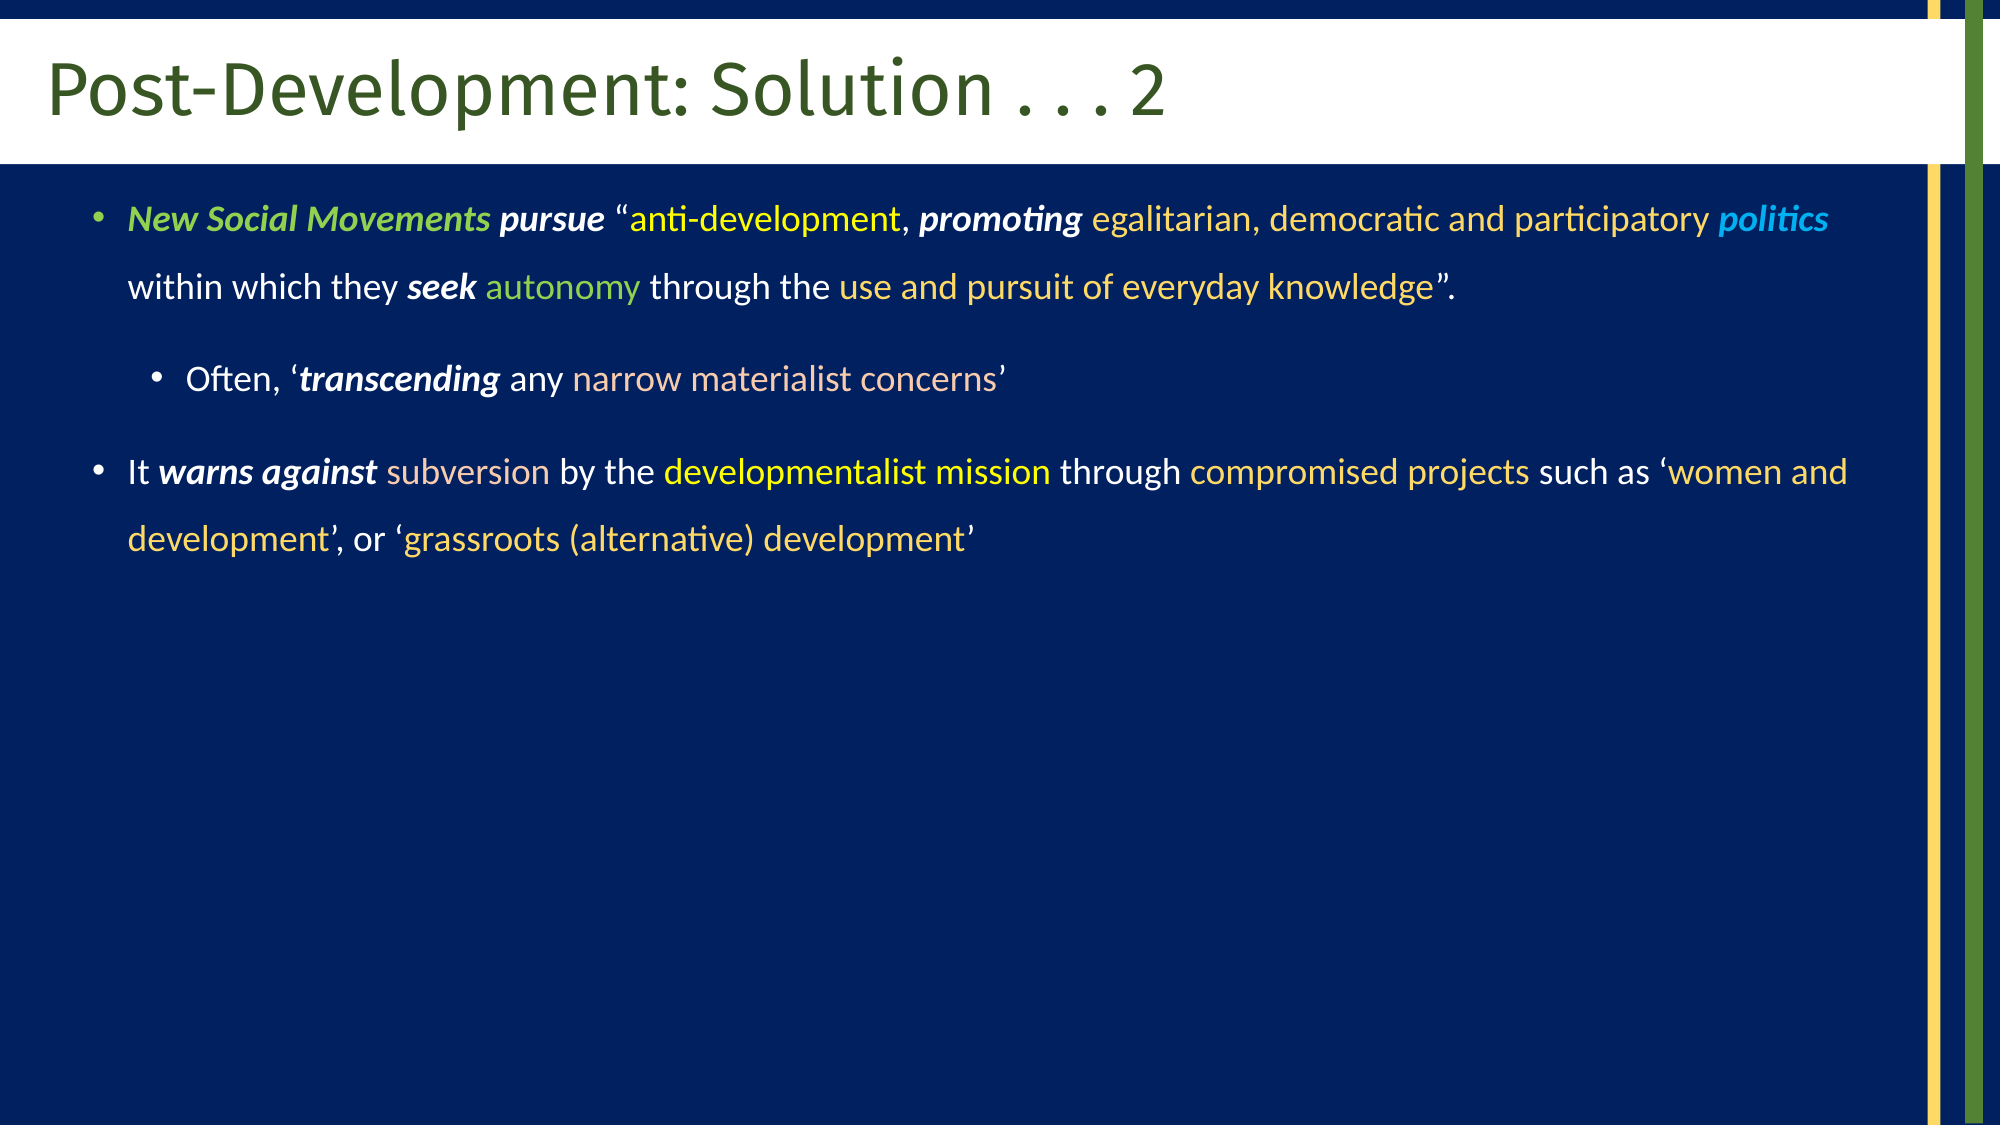

# Post-Development: Solution . . . 2
New Social Movements pursue “anti-development, promoting egalitarian, democratic and participatory politics within which they seek autonomy through the use and pursuit of everyday knowledge”.
Often, ‘transcending any narrow materialist concerns’
It warns against subversion by the developmentalist mission through compromised projects such as ‘women and development’, or ‘grassroots (alternative) development’